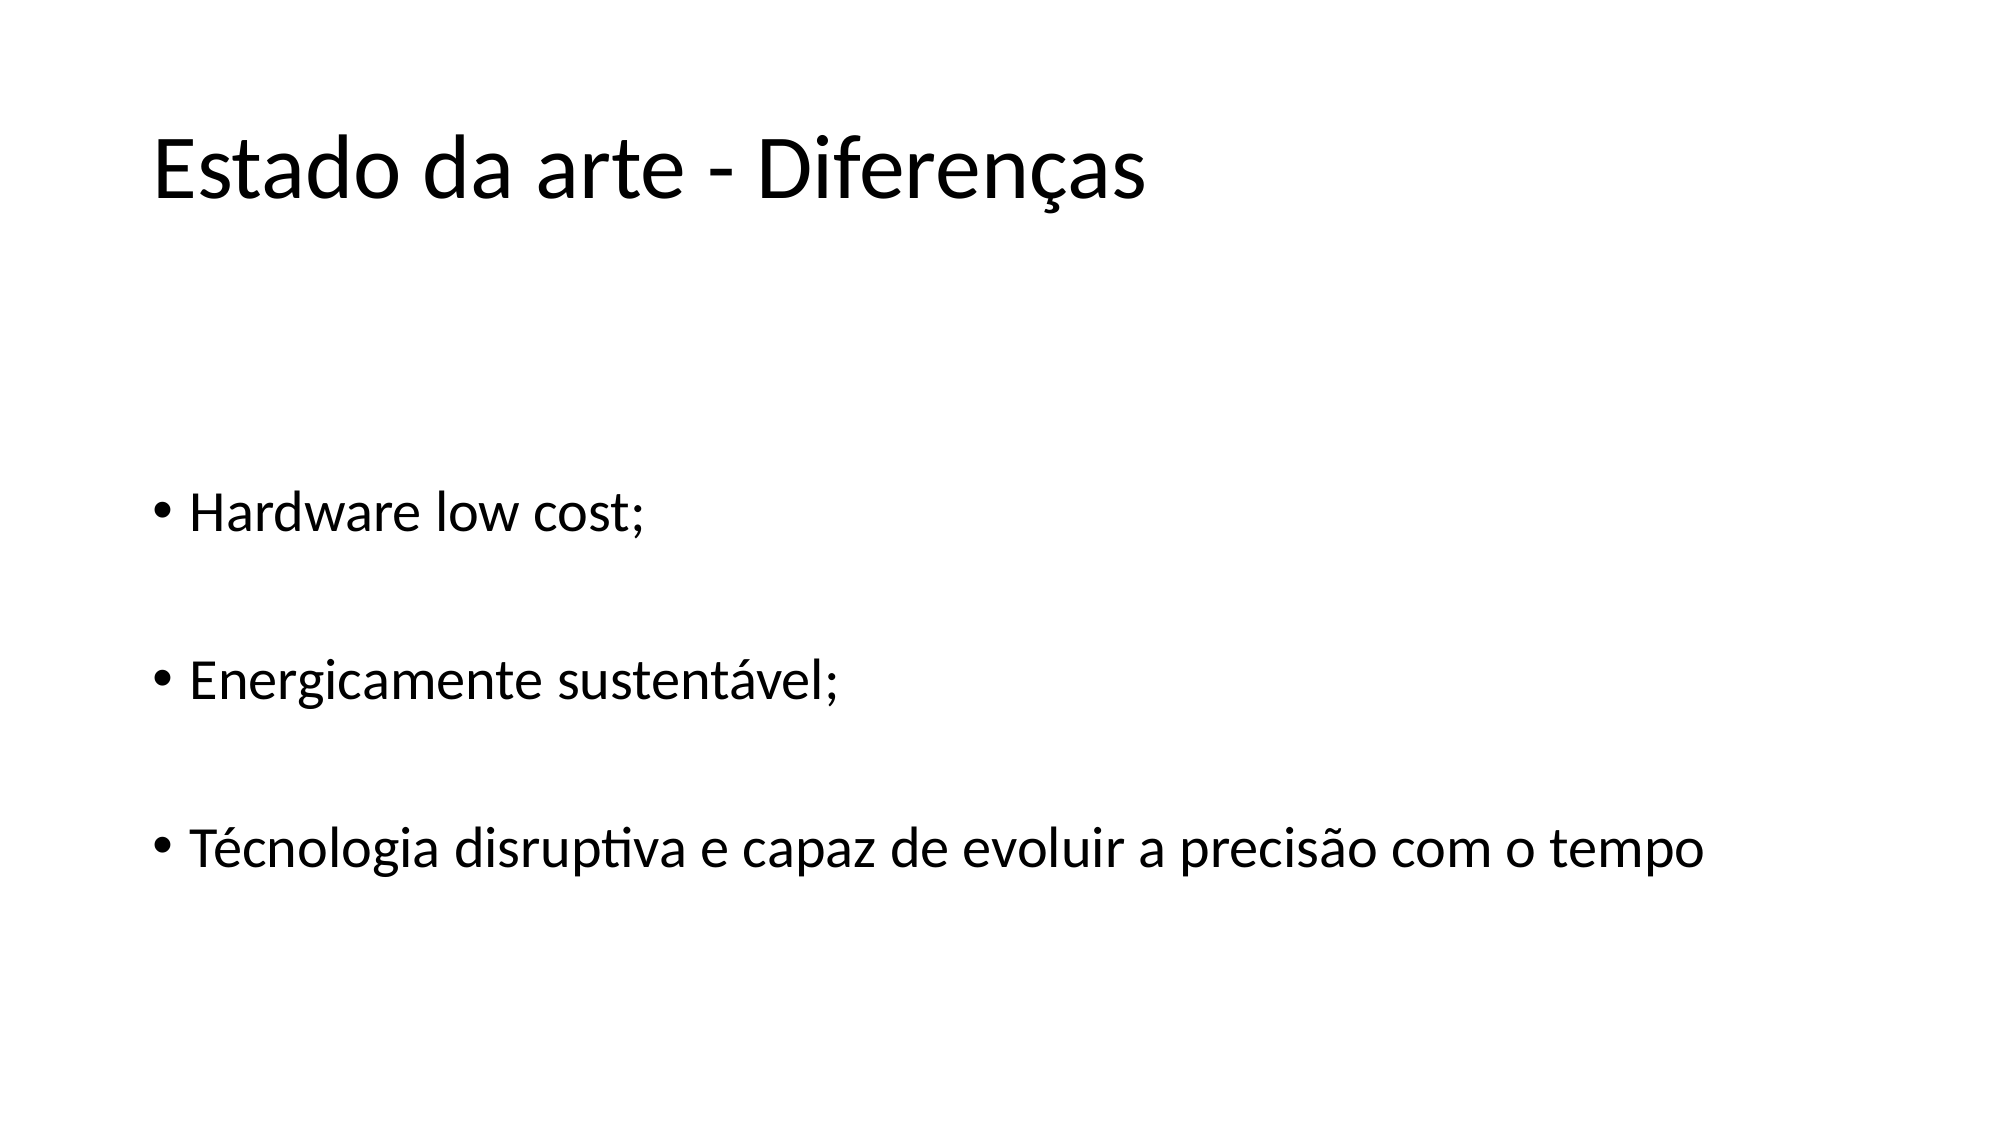

# Estado da arte - Diferenças

Hardware low cost;

Energicamente sustentável;

Técnologia disruptiva e capaz de evoluir a precisão com o tempo